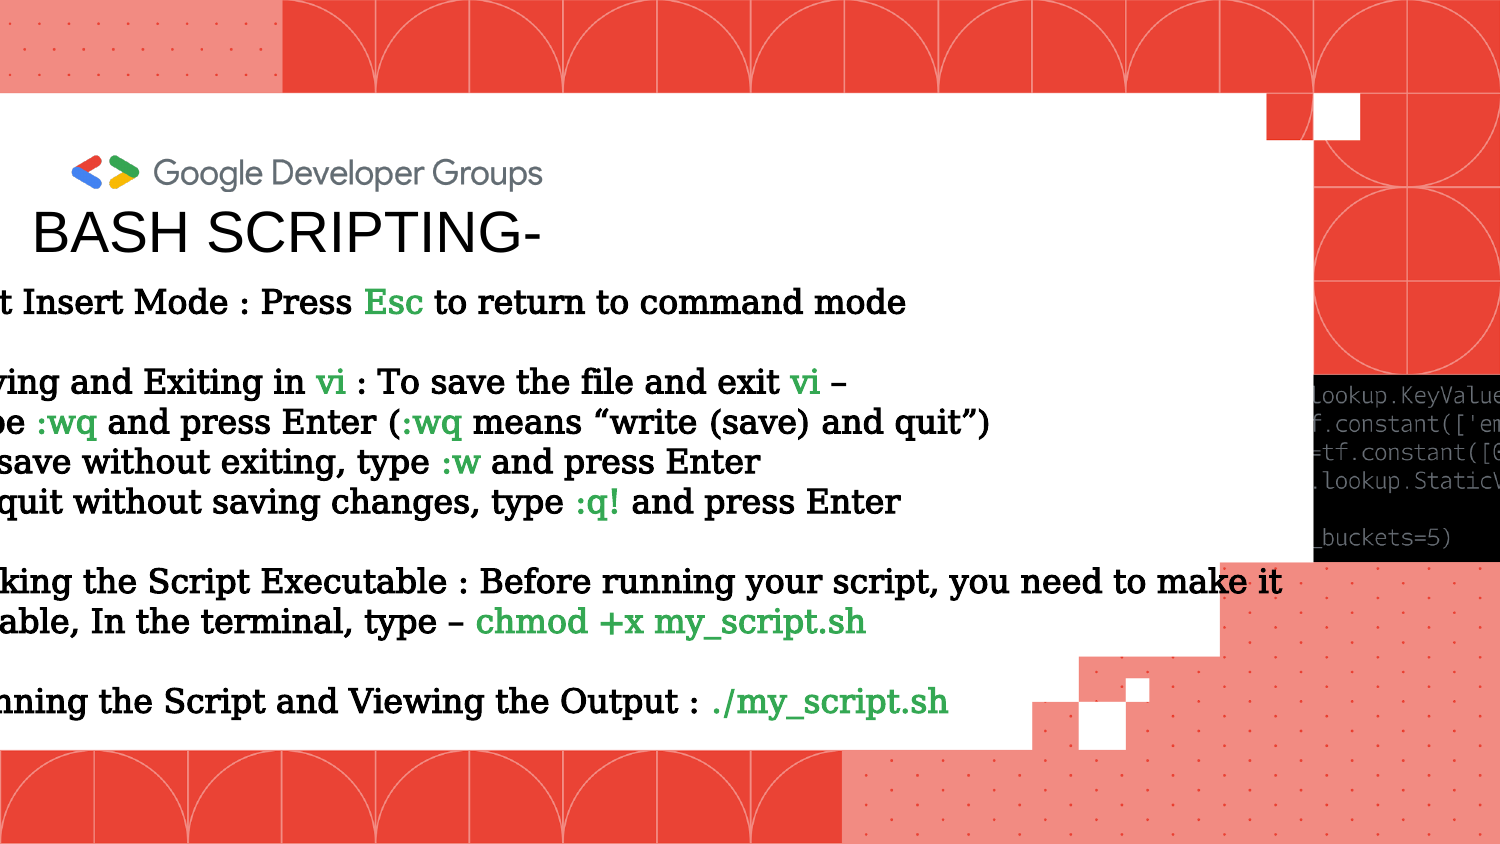

BASH SCRIPTING-
$> Exit Insert Mode : Press Esc to return to command mode

$> Saving and Exiting in vi : To save the file and exit vi –
Type :wq and press Enter (:wq means “write (save) and quit”)
To save without exiting, type :w and press Enter
To quit without saving changes, type :q! and press Enter

$> Making the Script Executable : Before running your script, you need to make it
executable, In the terminal, type – chmod +x my_script.sh

$> Running the Script and Viewing the Output : ./my_script.sh